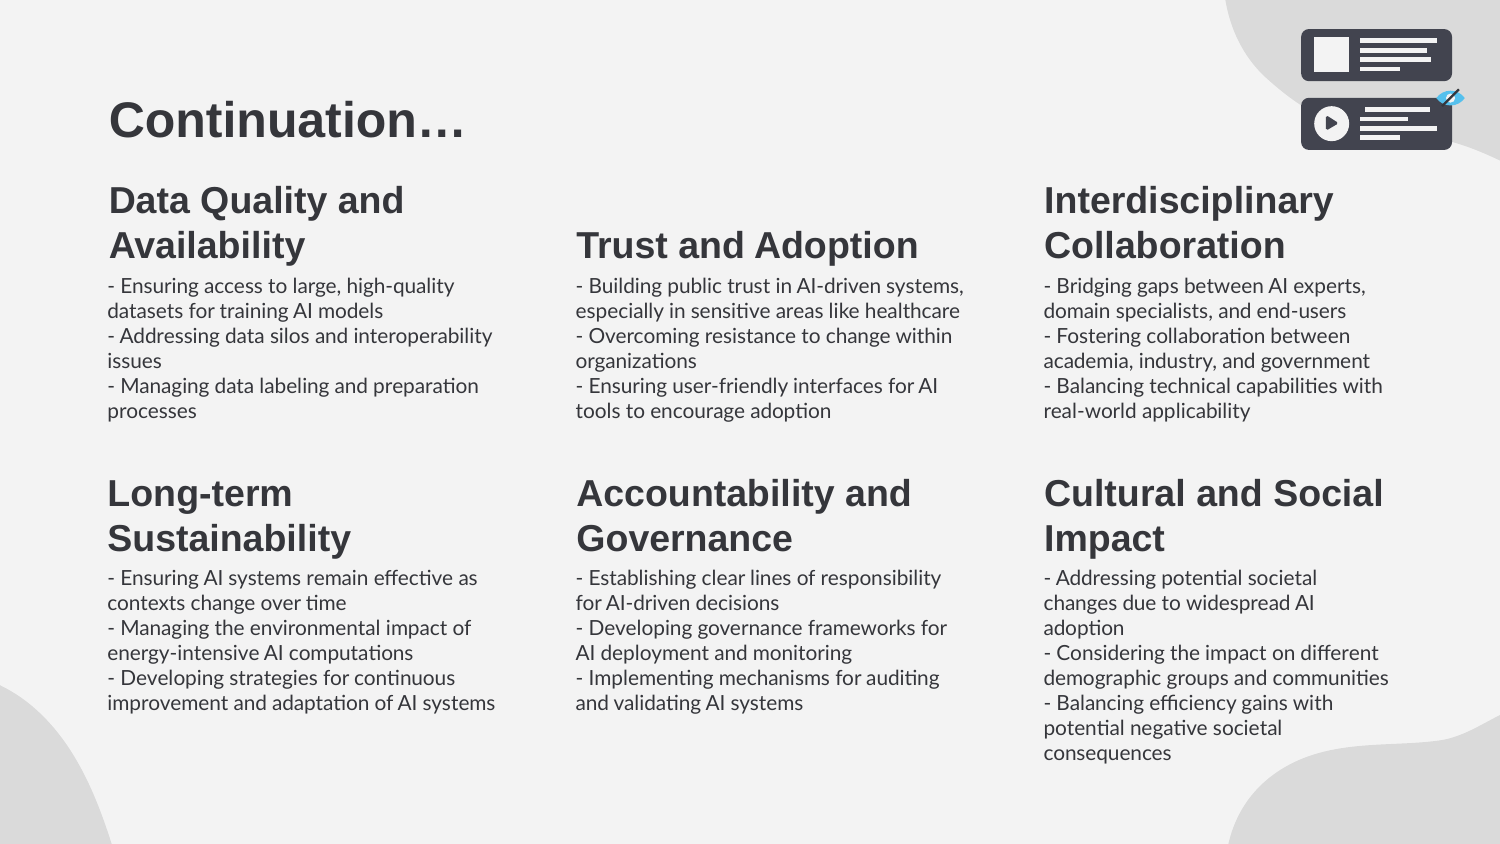

# Continuation…
Data Quality and Availability
Trust and Adoption
Interdisciplinary Collaboration
- Ensuring access to large, high-quality datasets for training AI models
- Addressing data silos and interoperability issues
- Managing data labeling and preparation processes
- Bridging gaps between AI experts, domain specialists, and end-users
- Fostering collaboration between academia, industry, and government
- Balancing technical capabilities with real-world applicability
- Building public trust in AI-driven systems, especially in sensitive areas like healthcare
- Overcoming resistance to change within organizations
- Ensuring user-friendly interfaces for AI tools to encourage adoption
Long-term Sustainability
Accountability and Governance
Cultural and Social Impact
- Addressing potential societal changes due to widespread AI adoption
- Considering the impact on different demographic groups and communities
- Balancing efficiency gains with potential negative societal consequences
- Establishing clear lines of responsibility for AI-driven decisions
- Developing governance frameworks for AI deployment and monitoring
- Implementing mechanisms for auditing and validating AI systems
- Ensuring AI systems remain effective as contexts change over time
- Managing the environmental impact of energy-intensive AI computations
- Developing strategies for continuous improvement and adaptation of AI systems